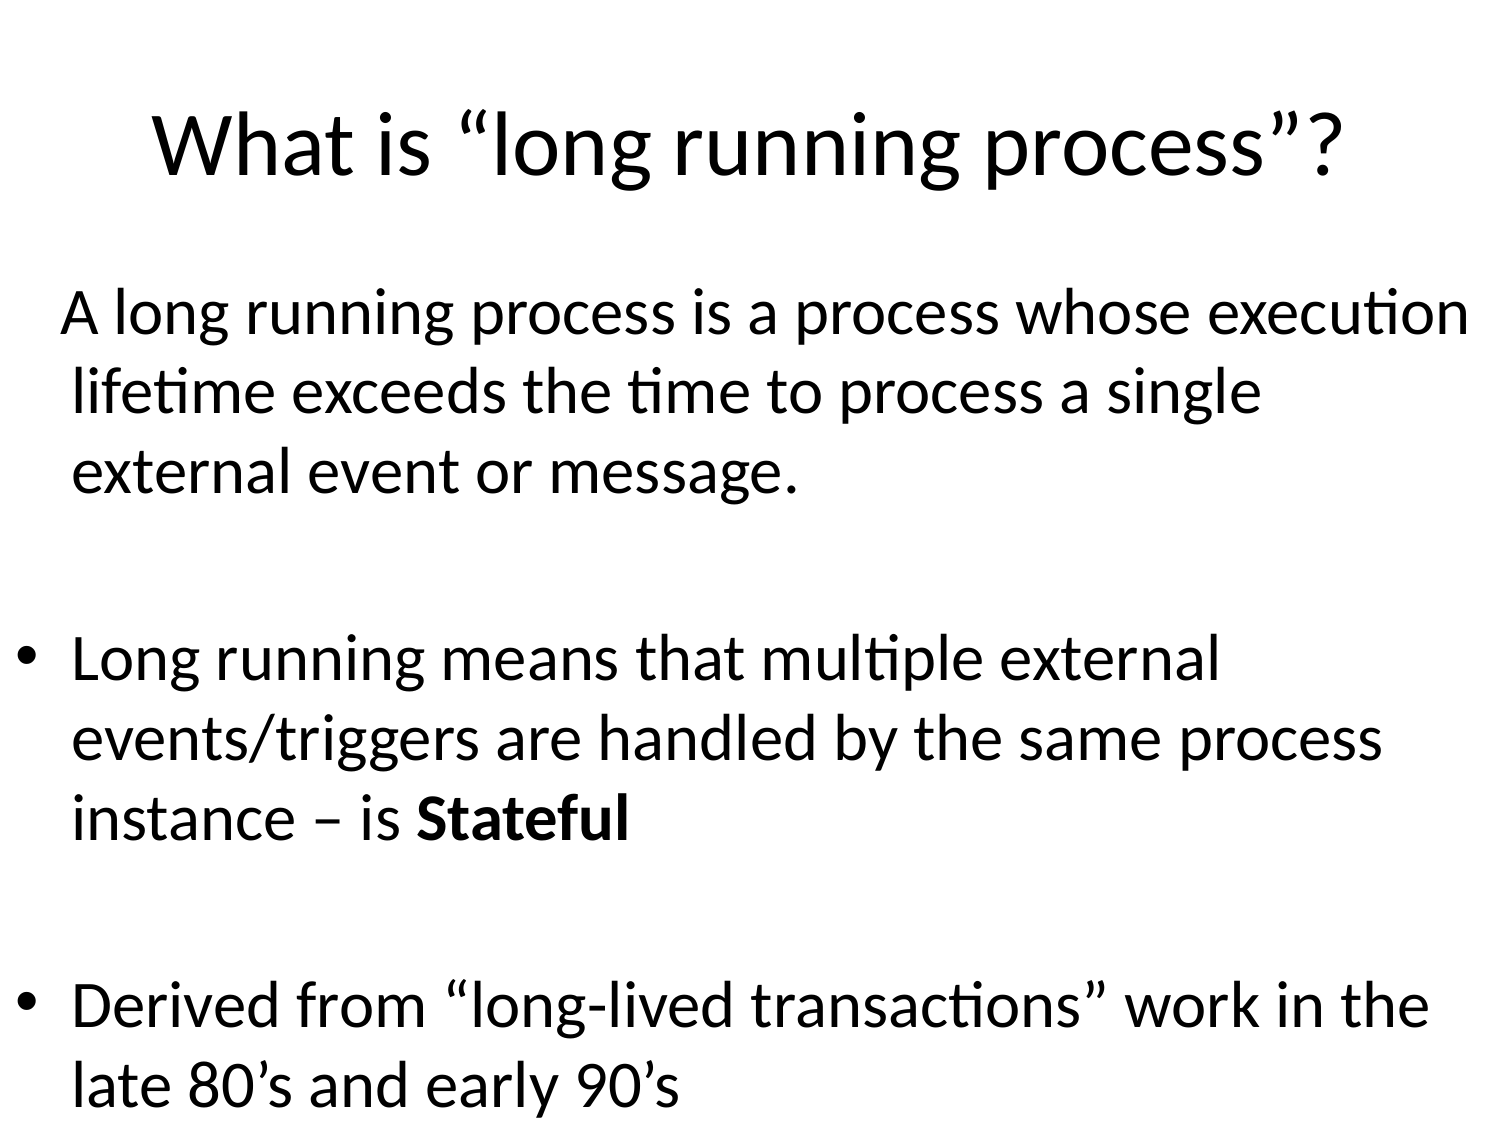

# What is “long running process”?
   A long running process is a process whose execution lifetime exceeds the time to process a single external event or message.

Long running means that multiple external events/triggers are handled by the same process instance – is Stateful

Derived from “long-lived transactions” work in the late 80’s and early 90’s